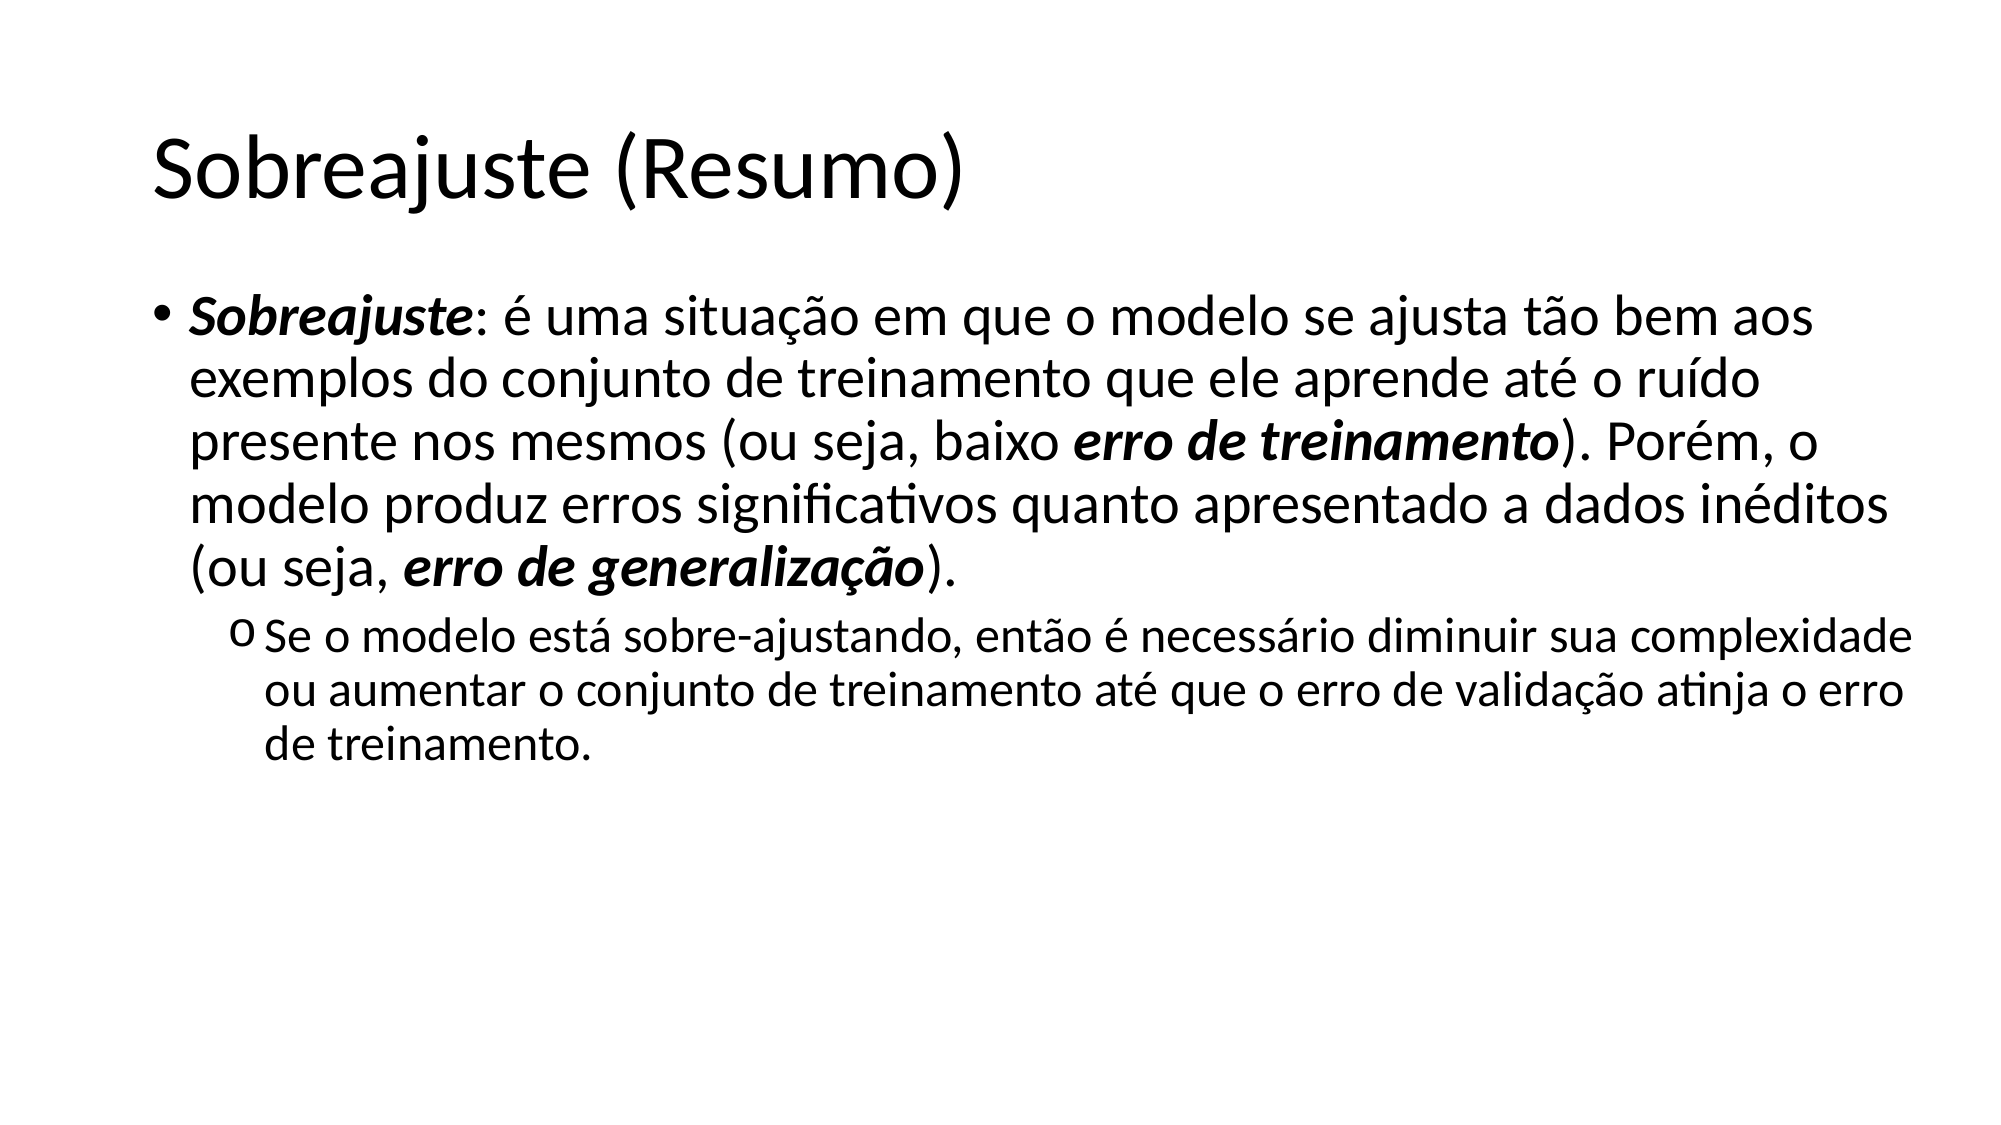

# Sobreajuste (Resumo)
Sobreajuste: é uma situação em que o modelo se ajusta tão bem aos exemplos do conjunto de treinamento que ele aprende até o ruído presente nos mesmos (ou seja, baixo erro de treinamento). Porém, o modelo produz erros significativos quanto apresentado a dados inéditos (ou seja, erro de generalização).
Se o modelo está sobre-ajustando, então é necessário diminuir sua complexidade ou aumentar o conjunto de treinamento até que o erro de validação atinja o erro de treinamento.